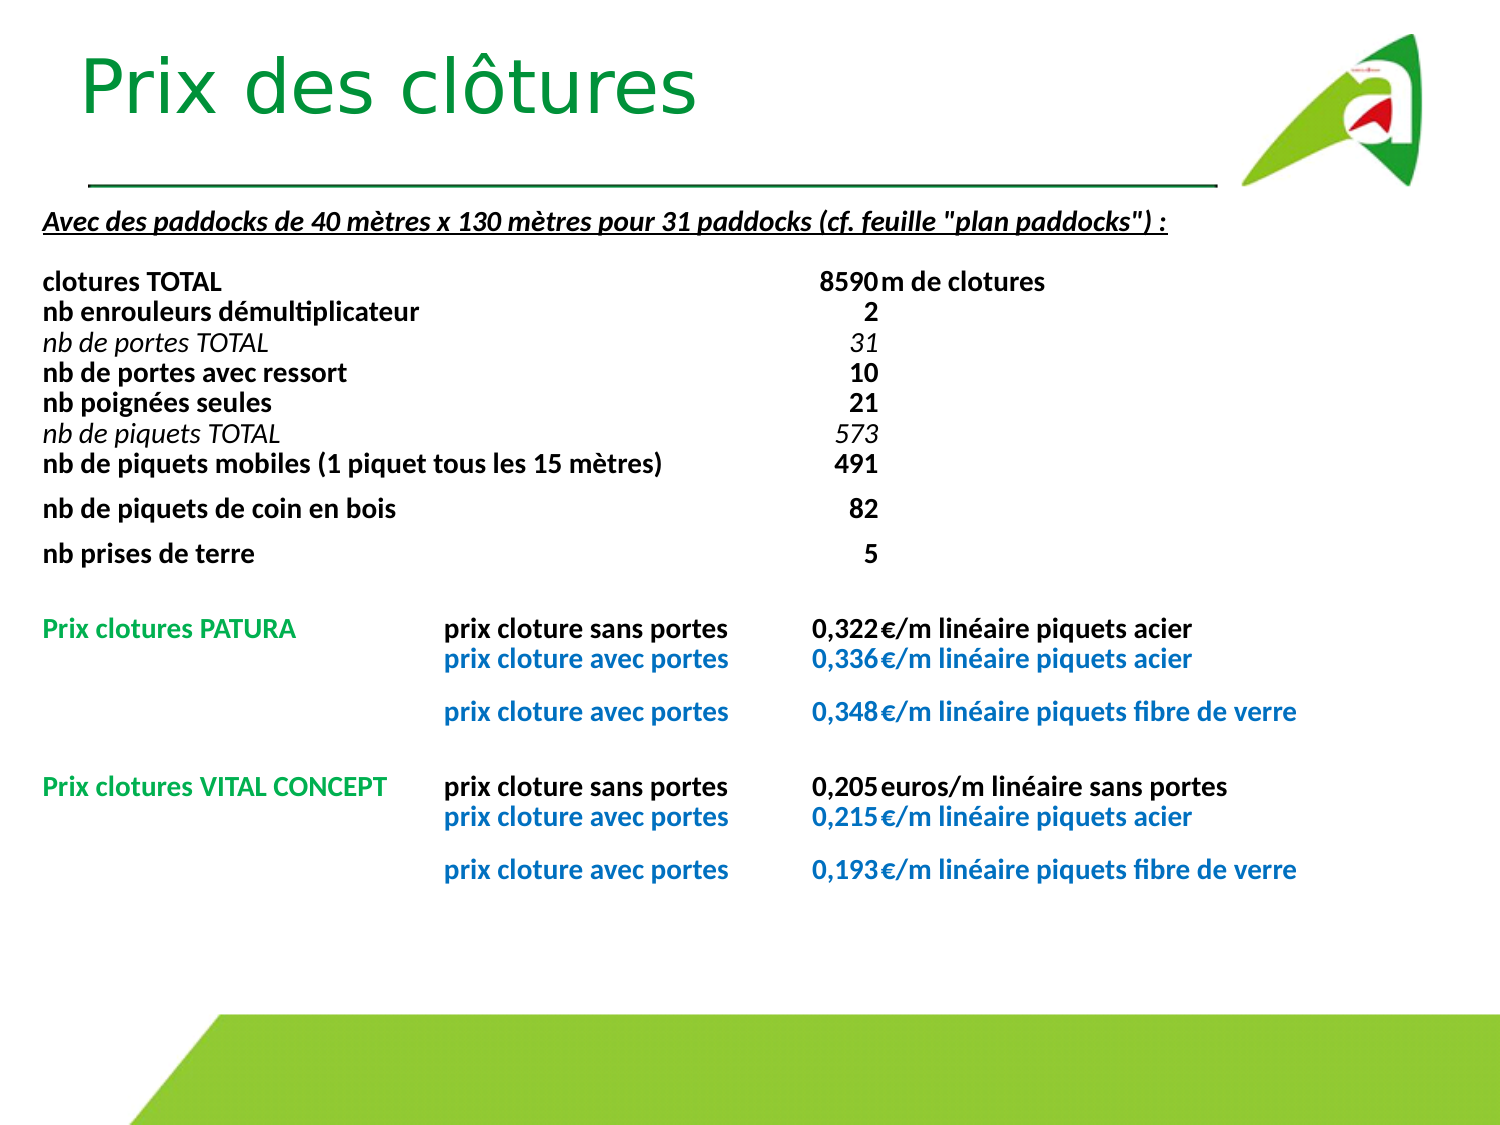

Prix des clôtures
| Avec des paddocks de 40 mètres x 130 mètres pour 31 paddocks (cf. feuille "plan paddocks") : |  |  |  |  |  |  |
| --- | --- | --- | --- | --- | --- | --- |
| clotures TOTAL |  |  |  | 8590 | m de clotures |  |
| nb enrouleurs démultiplicateur |  |  |  | 2 |  |  |
| nb de portes TOTAL |  |  |  | 31 |  |  |
| nb de portes avec ressort |  |  |  | 10 |  |  |
| nb poignées seules |  |  |  | 21 |  |  |
| nb de piquets TOTAL |  |  |  | 573 |  |  |
| nb de piquets mobiles (1 piquet tous les 15 mètres) |  |  |  | 491 |  |  |
| nb de piquets de coin en bois |  |  |  | 82 |  |  |
| nb prises de terre |  |  |  | 5 |  |  |
|  |  |  |  |  |  |  |
| Prix clotures PATURA | prix cloture sans portes |  |  | 0,322 | €/m linéaire piquets acier |  |
|  | prix cloture avec portes |  |  | 0,336 | €/m linéaire piquets acier |  |
|  | prix cloture avec portes |  |  | 0,348 | €/m linéaire piquets fibre de verre |  |
|  |  |  |  |  |  |  |
| Prix clotures VITAL CONCEPT | prix cloture sans portes |  |  | 0,205 | euros/m linéaire sans portes |  |
|  | prix cloture avec portes |  |  | 0,215 | €/m linéaire piquets acier |  |
|  | prix cloture avec portes |  |  | 0,193 | €/m linéaire piquets fibre de verre |  |